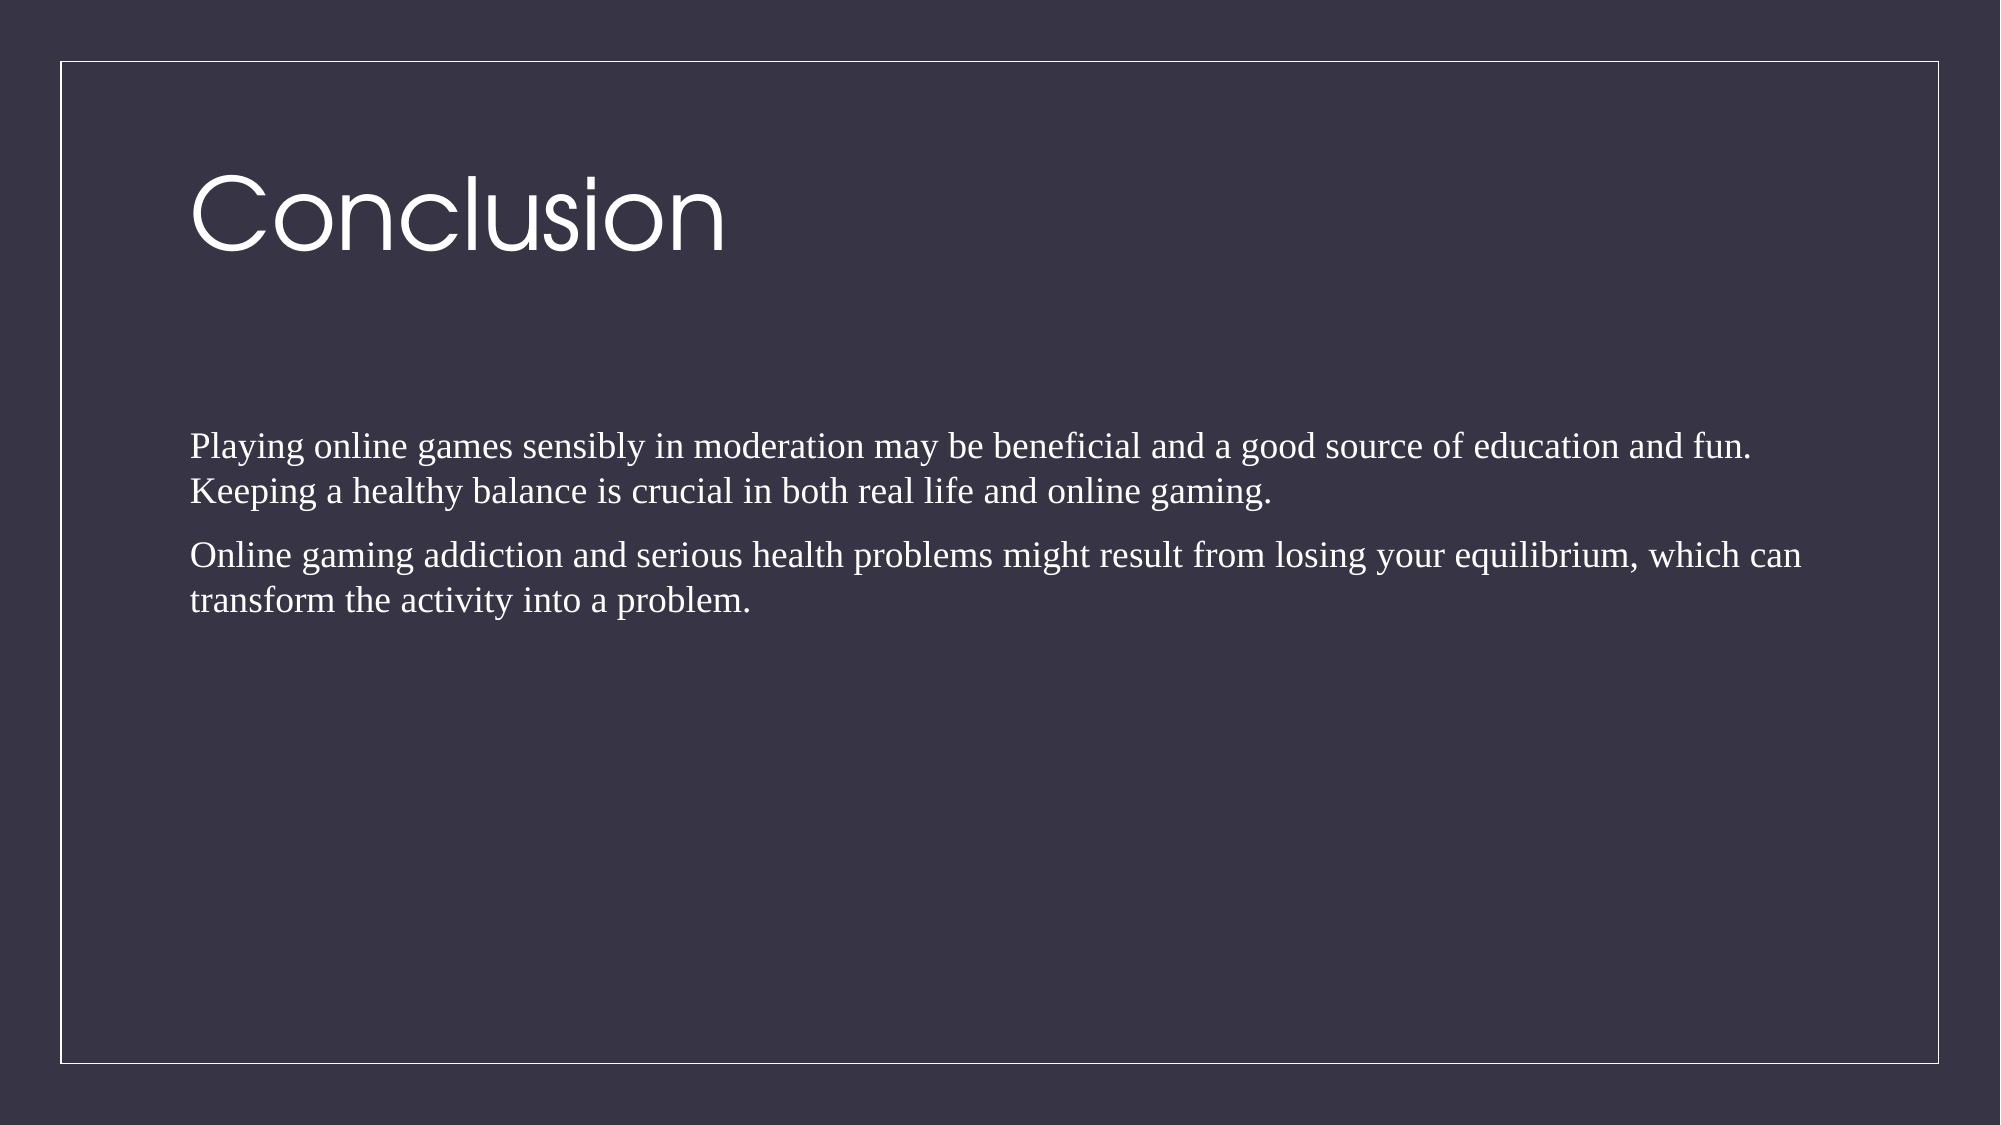

# Conclusion

Playing online games sensibly in moderation may be beneficial and a good source of education and fun. Keeping a healthy balance is crucial in both real life and online gaming.
Online gaming addiction and serious health problems might result from losing your equilibrium, which can transform the activity into a problem.